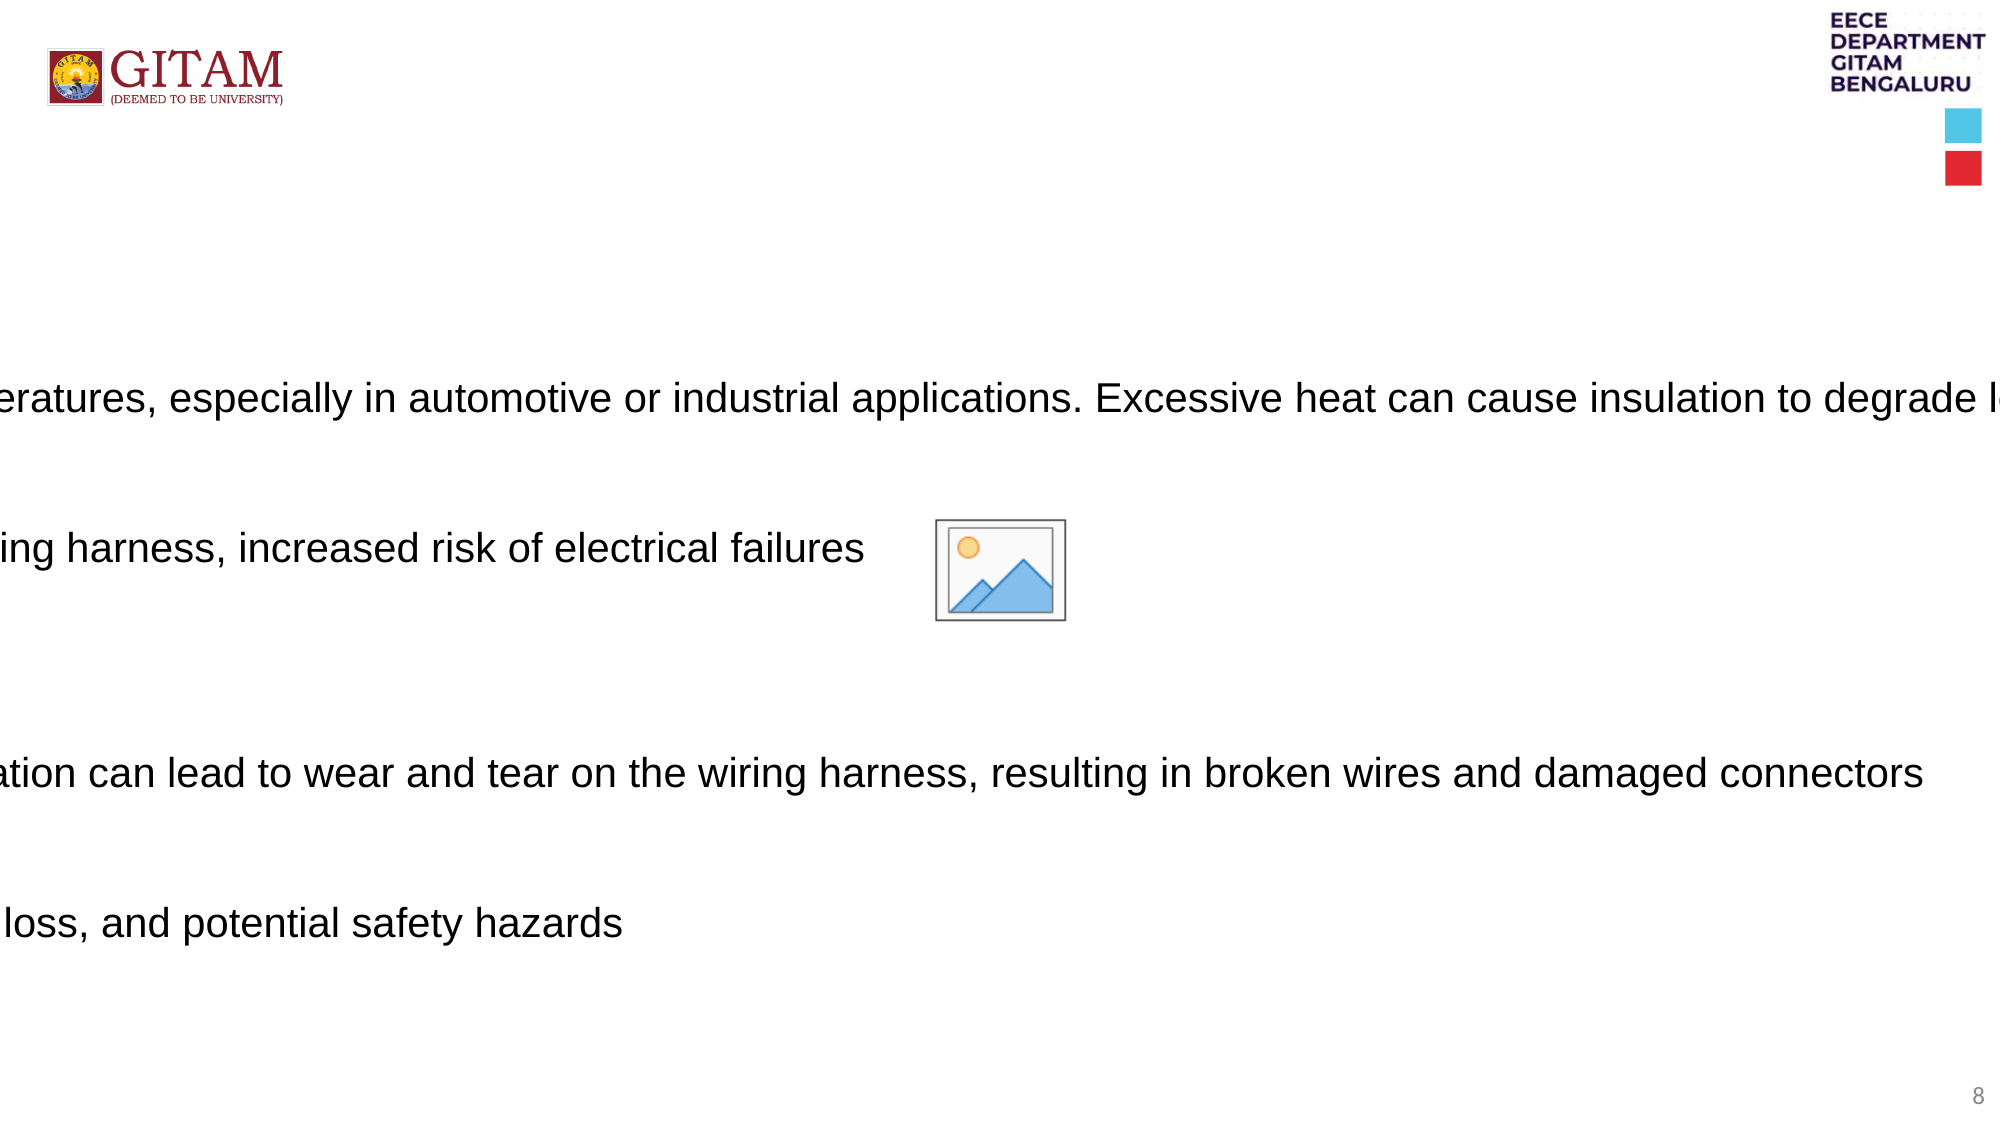

Challenges currently facing

Heat and Thermal Management
Wiring harnesses are often exposed to high temperatures, especially in automotive or industrial applications. Excessive heat can cause insulation to degrade leading to short circuits, malfunction, or even fires

Impact: Reduced lifespan and reliability of the wiring harness, increased risk of electrical failures

Mechanical Stress and Vibration
Constant exposure to mechanical stress and vibration can lead to wear and tear on the wiring harness, resulting in broken wires and damaged connectors

Impact: Intermittent electrical connections, signal loss, and potential safety hazards

8